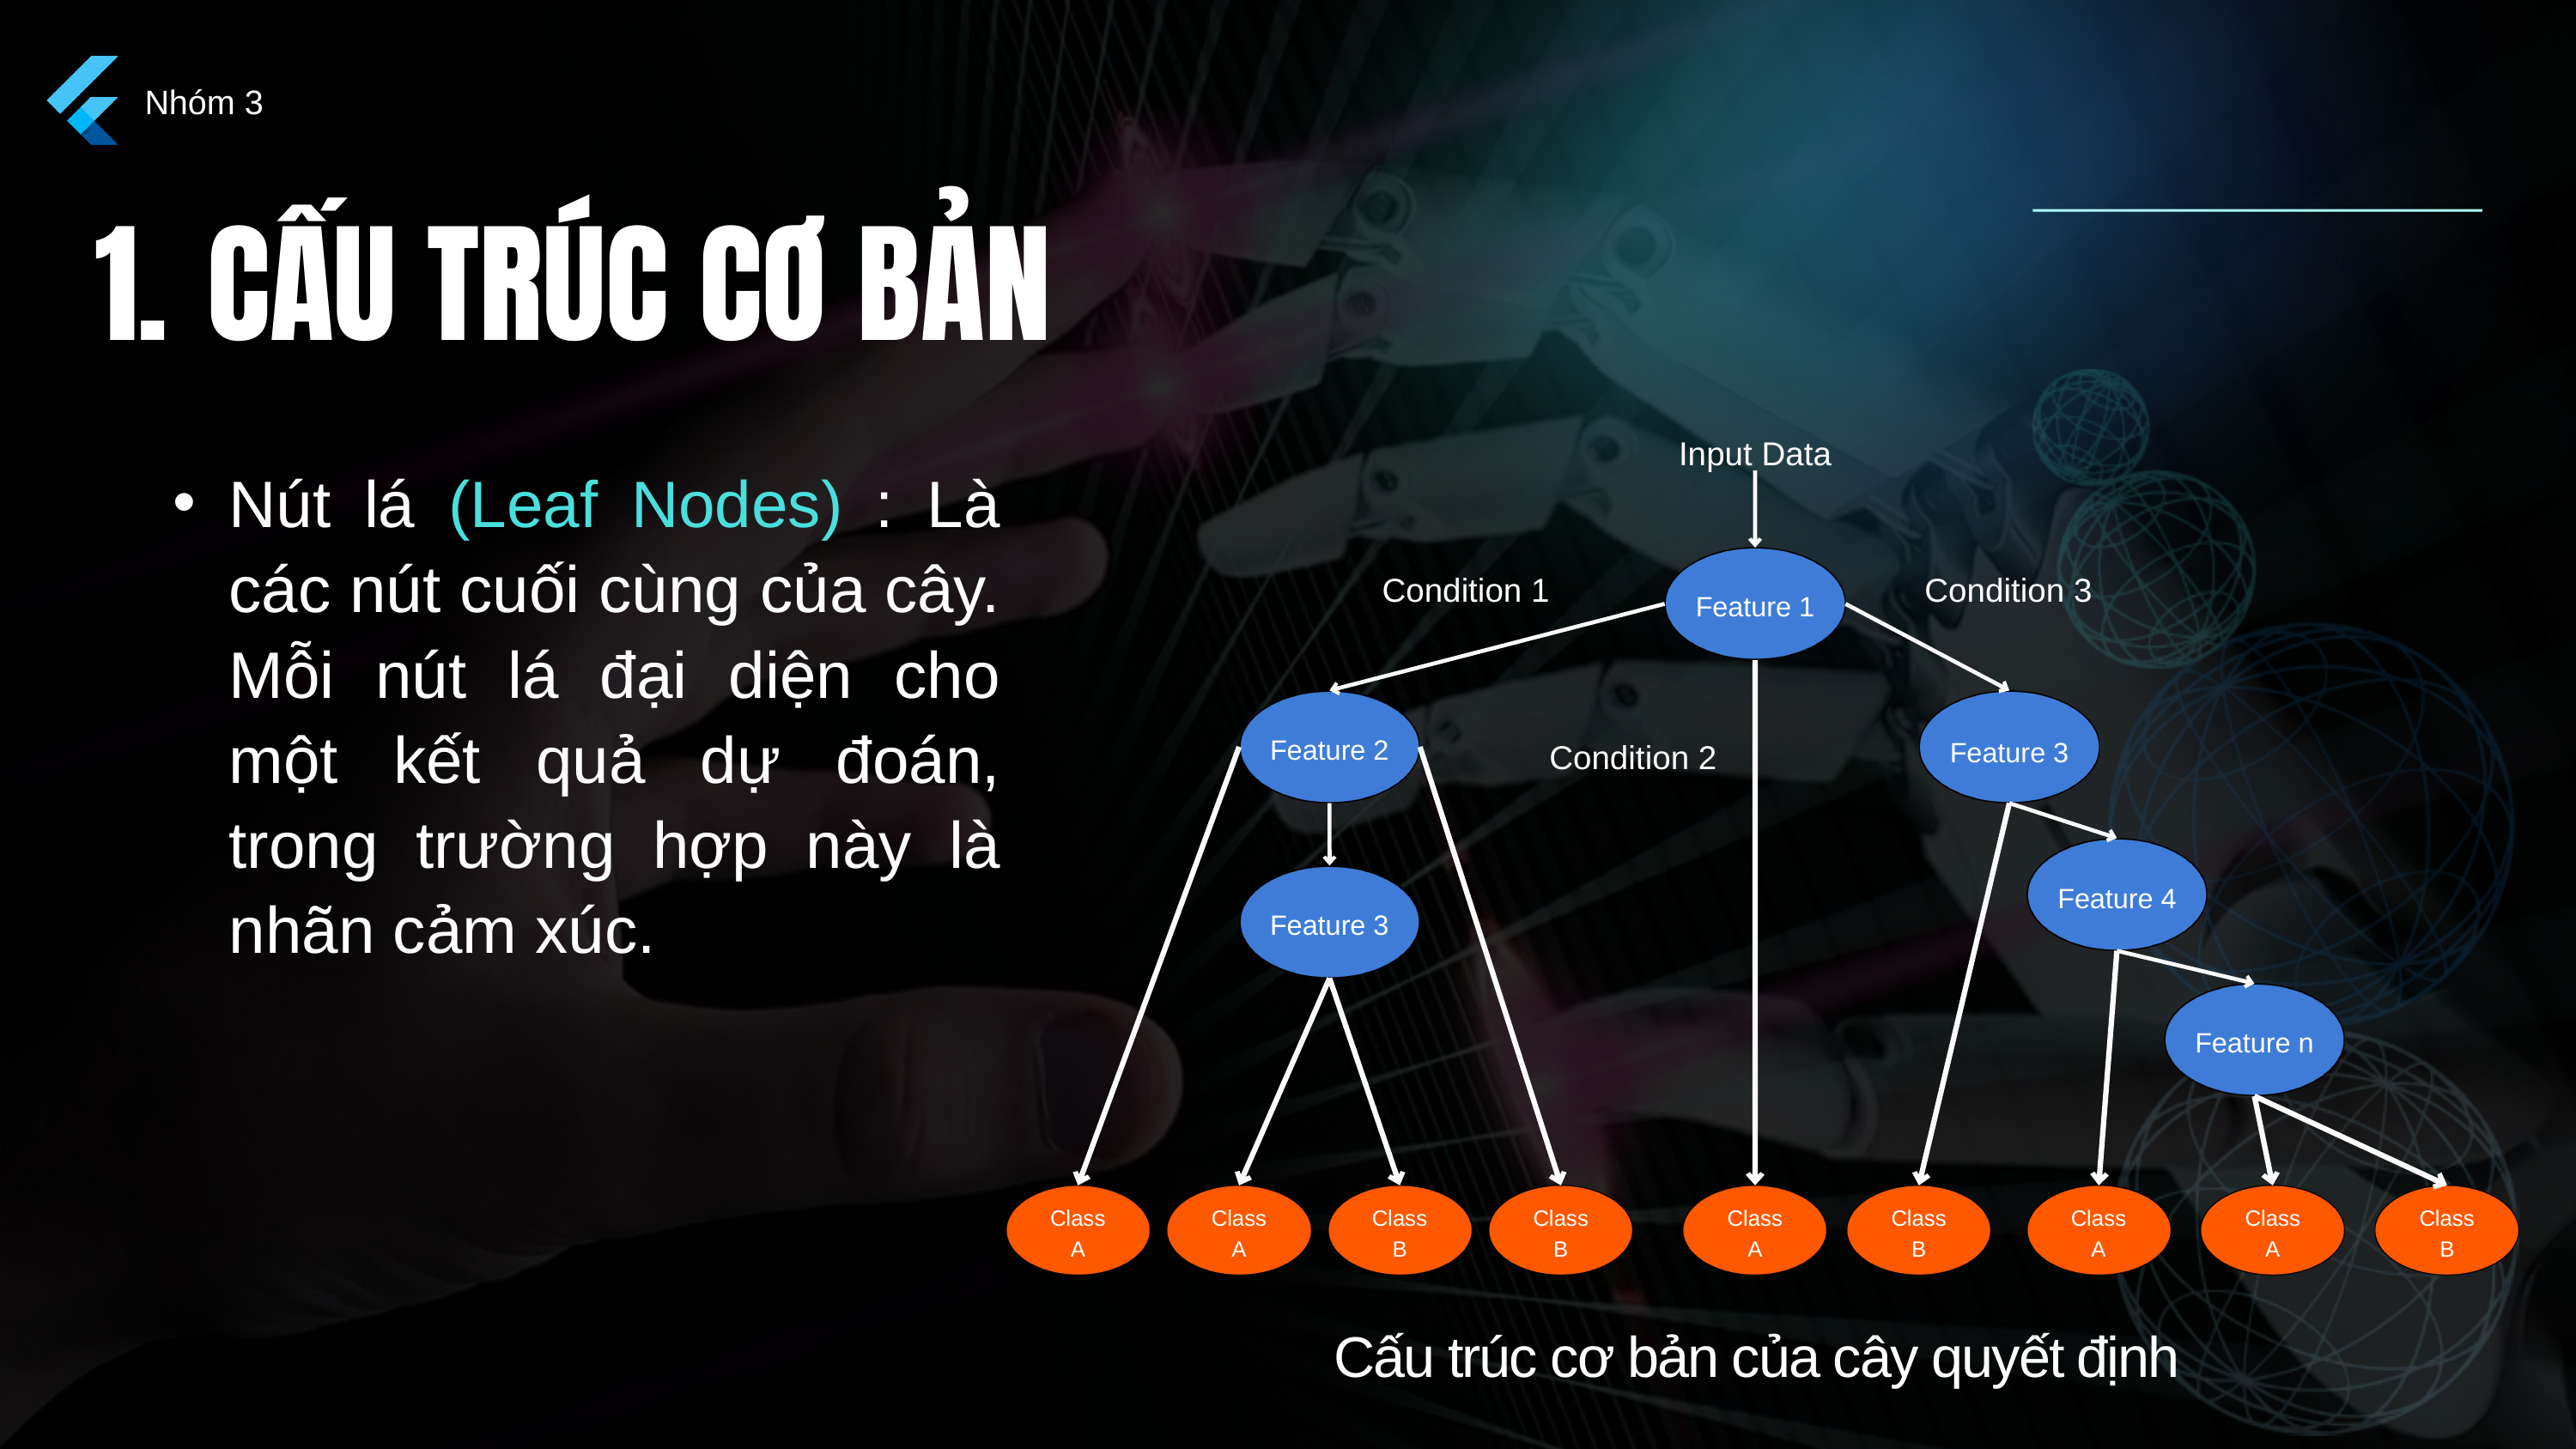

Nhóm 3

CẤU TRÚC CƠ BẢN

Input Data
Nút lá (Leaf Nodes) : Là các nút cuối cùng của cây. Mỗi nút lá đại diện cho một kết quả dự đoán, trong trường hợp này là nhãn cảm xúc.

Condition 1
Condition 3
Feature 1

Condition 2

Feature 2
Feature 3

Feature 4
Feature 3

Feature n

Class
B
Class
B
Class
B
Class
A
Class
A
Class
B
Class
A
Class
A
Class
A
Cấu trúc cơ bản của cây quyết định